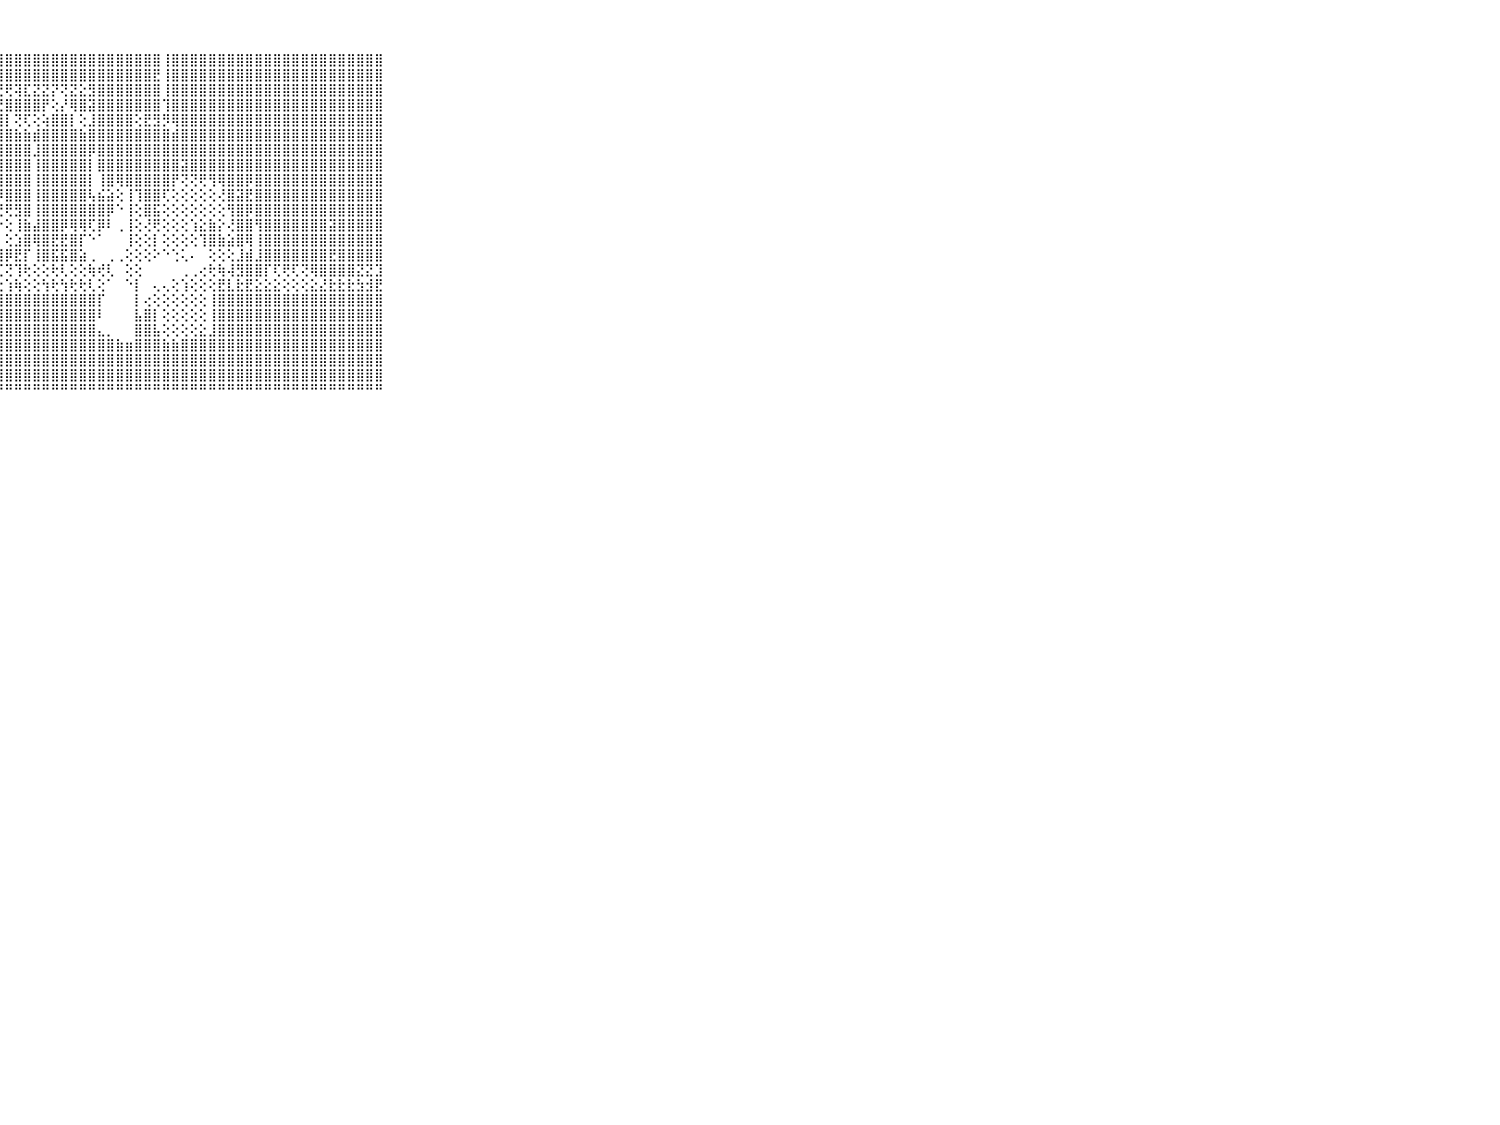

⠀⠀⠀⠀⠀⠀⠀⠀⠀⠀⠀⢱⣿⣿⣿⣿⣿⣿⣿⣿⣿⣿⣿⣿⣿⣿⣿⣿⣿⣿⣿⣿⣿⣿⣿⣿⣿⣿⣿⣿⣿⣿⣿⣿⣿⢸⣿⣿⣿⣿⣿⣿⣿⣿⣿⣿⣿⣿⣿⣿⣿⣿⣿⣿⣿⣿⣿⣿⣿⠀⠀⠀⠀⠀⠀⠀⠀⠀⠀⠀⠀
⠀⠀⠀⠀⠀⠀⠀⠀⠀⠀⠀⢸⣿⣿⣿⣿⣿⣿⣿⣿⣿⣿⣿⣿⣿⣿⣿⣿⣿⣿⣿⣿⣿⣿⣿⣿⣿⣿⣿⣿⣿⣿⣿⣿⣟⢸⣿⣿⣿⣿⣿⣿⣿⣿⣿⣿⣿⣿⣿⣿⣿⣿⣿⣿⣿⣿⣿⣿⣿⠀⠀⠀⠀⠀⠀⠀⠀⠀⠀⠀⠀
⠀⠀⠀⠀⠀⠀⠀⠀⠀⠀⠀⢸⣿⣿⣿⣿⣿⢿⢟⢟⢟⢟⢟⢻⣿⡟⢟⢟⢟⢽⣏⣝⣝⡝⢝⣝⣕⣻⣿⣿⣿⣿⣿⣿⣿⢸⣿⣿⣿⣿⣿⣿⣿⣿⣿⣿⣿⣿⣿⣿⣿⣿⣿⣿⣿⣿⣿⣿⣿⠀⠀⠀⠀⠀⠀⠀⠀⠀⠀⠀⠀
⠀⠀⠀⠀⠀⠀⠀⠀⠀⠀⠀⢸⣿⣿⣿⣿⣿⢱⣷⢷⢕⢾⣿⣟⣿⣿⢏⢝⣿⣿⣿⣿⡟⢕⡜⢿⣿⣽⣿⣿⣿⣿⣿⣿⣿⢹⣿⣿⣿⣿⣿⣿⣿⣿⣿⣿⣿⣿⣿⣿⣿⣿⣿⣿⣿⣿⣿⣿⣿⠀⠀⠀⠀⠀⠀⠀⠀⠀⠀⠀⠀
⠀⠀⠀⠀⠀⠀⠀⠀⠀⠀⠀⢸⣿⣿⣿⣿⣿⢟⢏⣱⣾⣧⢝⢟⢝⢱⣾⣿⡇⢝⢏⢕⢵⣿⣿⡇⢕⣸⣿⣿⣿⣿⢕⣟⣻⡻⢿⣿⣿⣿⣿⣿⣿⣿⣿⣿⣿⣿⣿⣿⣿⣿⣿⣿⣿⣿⣿⣿⣿⠀⠀⠀⠀⠀⠀⠀⠀⠀⠀⠀⠀
⠀⠀⠀⠀⠀⠀⠀⠀⠀⠀⠀⣽⣿⣿⣿⣿⣿⢕⣵⣿⣿⣿⣷⣵⢱⣿⣿⣿⣿⣷⣷⣾⣿⣿⣿⣿⣷⣿⣿⣿⣿⣿⣿⣿⣿⣿⣾⣿⣿⣿⣿⣿⣿⣿⣿⣿⣿⣿⣿⣿⣿⣿⣿⣿⣿⣿⣿⣿⣿⠀⠀⠀⠀⠀⠀⠀⠀⠀⠀⠀⠀
⠀⠀⠀⠀⠀⠀⠀⠀⠀⠀⠀⢿⣿⣿⣿⣿⣿⣟⣾⣿⣿⣿⣿⣷⢸⣿⣿⣿⣿⣿⣿⣸⣿⣿⣿⣿⣿⡿⣿⣿⣿⣿⣿⣿⣿⣿⣿⣿⣿⣿⣿⣿⣿⣿⣿⣿⣿⣿⣿⣿⣿⣿⣿⣿⣿⣿⣿⣿⣿⠀⠀⠀⠀⠀⠀⠀⠀⠀⠀⠀⠀
⠀⠀⠀⠀⠀⠀⠀⠀⠀⠀⠀⢸⣿⣿⣿⣿⣿⣽⣿⣿⣿⣿⣿⣿⢸⣿⣿⣿⣿⣿⣿⢸⣿⣿⣿⣿⣿⡇⣿⣿⣿⣿⣿⣿⣿⣿⣿⣽⣿⣿⣿⣿⣿⣿⣿⣿⣿⣿⣿⣿⣿⣿⣿⣿⣿⣿⣿⣿⣿⠀⠀⠀⠀⠀⠀⠀⠀⠀⠀⠀⠀
⠀⠀⠀⠀⠀⠀⠀⠀⠀⠀⠀⢱⣿⣿⣿⣿⣿⣿⣿⣿⣿⢿⣿⣿⢸⣿⣿⣿⣿⣿⣿⢸⣿⣿⣿⣿⣿⡇⢸⣿⢿⣿⣿⣿⣿⣿⡟⢝⢝⢟⢻⢿⣿⣿⡿⣿⣿⣿⣿⣿⣿⣿⣿⣿⣿⣿⣿⣿⣿⠀⠀⠀⠀⠀⠀⠀⠀⠀⠀⠀⠀
⠀⠀⠀⠀⠀⠀⠀⠀⠀⠀⠀⢸⣿⣿⣿⣿⣿⡍⠙⠟⠟⣾⣿⣿⢸⣿⣿⡿⣿⣿⣿⢸⣿⣿⣿⣿⣿⢧⣮⣵⢕⢸⢹⣿⣿⢏⢕⢕⢕⢕⢕⢜⣿⣽⣟⣿⣿⣿⣿⣿⣿⣿⣿⣿⣿⣿⣿⣿⣿⠀⠀⠀⠀⠀⠀⠀⠀⠀⠀⠀⠀
⠀⠀⠀⠀⠀⠀⠀⠀⠀⠀⠀⢱⣿⣿⣿⣿⣿⠕⠀⠀⠁⠻⢿⣿⢸⣿⣿⣟⢟⣻⣿⢸⣿⣿⣿⣿⣿⣿⣿⡿⠑⢸⢕⣿⣯⢕⢕⢕⢕⢕⢕⢕⢻⣿⡿⣿⣿⣿⣿⣿⣿⣿⣿⣿⣿⣿⣿⣿⣿⠀⠀⠀⠀⠀⠀⠀⠀⠀⠀⠀⠀
⠀⠀⠀⠀⠀⠀⠀⠀⠀⠀⠀⢸⣿⣿⣿⣿⡇⠀⠀⠀⢁⣱⣵⣿⣾⢜⢿⡗⢕⢸⣷⣼⣿⣿⡿⢿⢿⢏⡿⠇⢀⢸⢕⢜⢟⢕⢕⢕⢱⣕⣷⡕⢜⣿⣿⢻⣿⣿⣿⣿⣿⣿⣿⣽⣿⣿⣿⣿⣿⠀⠀⠀⠀⠀⠀⠀⠀⠀⠀⠀⠀
⠀⠀⠀⠀⠀⠀⠀⠀⠀⠀⠀⢱⣿⡷⣿⣿⣵⣤⣶⡾⠿⠿⠟⢻⣿⡕⢹⡇⢕⣱⣿⢿⣿⣟⣟⣿⡏⠑⠁⠀⠀⢸⢕⢕⡇⢕⢕⢕⢕⢹⣿⣷⣵⣿⢿⢸⣿⣿⣿⣿⣿⣿⣿⣿⣿⣿⣿⣿⣿⠀⠀⠀⠀⠀⠀⠀⠀⠀⠀⠀⠀
⠀⠀⠀⠀⠀⠀⠀⠀⠀⠀⠀⢸⣻⣿⣿⡿⠟⠛⠁⠀⠀⠀⢐⢜⣿⣷⣾⣿⡿⣟⡏⢸⣿⣯⣯⣿⣵⢀⠀⢀⢀⢕⢕⢕⠕⠑⢑⢅⠄⠀⢕⢕⢕⣸⣾⣸⣿⣿⣿⣿⣿⣿⣿⣟⣿⣿⣿⣿⣿⠀⠀⠀⠀⠀⠀⠀⠀⠀⠀⠀⠀
⠀⠀⠀⠀⠀⠀⠀⠀⠀⠀⠀⢕⢜⢝⢝⢕⠀⠀⠀⠀⢄⢀⠀⠀⡜⢟⢝⢏⢝⢹⢗⢕⢕⢗⢇⢕⢕⢷⢞⢇⠀⢕⢕⠀⠀⠀⠀⢀⢀⢔⢗⢷⢼⣻⣿⣿⡏⢏⢟⢏⢝⢿⣿⣿⣿⣿⣝⣝⣹⠀⠀⠀⠀⠀⠀⠀⠀⠀⠀⠀⠀
⠀⠀⠀⠀⠀⠀⠀⠀⠀⠀⠀⢕⢕⢕⢕⢕⢕⠀⠁⠁⠈⠁⠀⠀⢕⢕⢕⢕⢱⢷⢕⢕⢳⢗⢳⢗⢗⢇⢕⠁⠀⠑⡇⠀⢄⢄⢕⢱⢕⢕⢕⣟⣇⣗⣟⣕⣕⣕⢕⢕⢕⣕⣜⣗⣗⣗⣳⣺⣟⠀⠀⠀⠀⠀⠀⠀⠀⠀⠀⠀⠀
⠀⠀⠀⠀⠀⠀⠀⠀⠀⠀⠀⣷⣷⣷⣷⣿⣷⠀⠀⠀⠀⠀⠀⠀⠕⢻⣿⣿⣿⣿⣿⣿⣿⣿⣿⣿⣿⣿⡏⠀⠀⠀⡇⢔⢕⢕⢕⢕⢕⢕⢸⣿⣿⣿⣿⣿⣿⣿⣿⣿⣿⣿⣿⣿⣿⣿⣿⣿⣿⠀⠀⠀⠀⠀⠀⠀⠀⠀⠀⠀⠀
⠀⠀⠀⠀⠀⠀⠀⠀⠀⠀⠀⣿⣿⣿⣿⣿⣿⡔⠀⠀⠀⠀⠀⠀⠀⣼⣿⣿⣿⣿⣿⣿⣿⣿⣿⣿⣿⣿⠇⠀⠀⠀⣧⣿⡇⢕⢕⢕⢕⢕⢸⣿⣿⣿⣿⣿⣿⣿⣿⣿⣿⣿⣿⣿⣿⣿⣿⣿⣿⠀⠀⠀⠀⠀⠀⠀⠀⠀⠀⠀⠀
⠀⠀⠀⠀⠀⠀⠀⠀⠀⠀⠀⣿⣿⣿⣿⣿⣿⣧⠀⢄⢄⢄⠀⠀⠀⣿⣿⣿⣿⣿⣿⣿⣿⣿⣿⣿⣿⣿⣄⡀⠀⠀⣿⣿⣧⢕⢕⢕⢕⣕⣸⣿⣿⣿⣿⣿⣿⣿⣿⣿⣿⣿⣿⣿⣿⣿⣿⣿⣿⠀⠀⠀⠀⠀⠀⠀⠀⠀⠀⠀⠀
⠀⠀⠀⠀⠀⠀⠀⠀⠀⠀⠀⣿⣿⣿⣿⣿⣿⣿⡕⠑⠕⢸⠀⠀⠀⣿⣿⣿⣿⣿⣿⣿⣿⣿⣿⣿⣿⣿⣿⣿⣷⣶⣿⣿⣿⣷⣷⣿⣿⣿⣿⣿⣿⣿⣿⣿⣿⣿⣿⣿⣿⣿⣿⣿⣿⣿⣿⣿⣿⠀⠀⠀⠀⠀⠀⠀⠀⠀⠀⠀⠀
⠀⠀⠀⠀⠀⠀⠀⠀⠀⠀⠀⣿⣿⣿⣿⣿⣿⣿⡇⠀⠀⢸⢔⠀⢕⣿⣿⣿⣿⣿⣿⣿⣿⣿⣿⣿⣿⣿⣿⣿⣿⣿⣿⣿⣿⣿⣿⣿⣿⣿⣿⣿⣿⣿⣿⣿⣿⣿⣿⣿⣿⣿⣿⣿⣿⣿⣿⣿⣿⠀⠀⠀⠀⠀⠀⠀⠀⠀⠀⠀⠀
⠀⠀⠀⠀⠀⠀⠀⠀⠀⠀⠀⣿⣿⣿⣿⣿⣿⢏⠁⠀⢕⣾⡇⠀⢸⣿⣿⣿⣿⣿⣿⣿⣿⣿⣿⣿⣿⣿⣿⣿⣿⣿⣿⣿⣿⣿⣿⣿⣿⣿⣿⣿⣿⣿⣿⣿⣿⣿⣿⣿⣿⣿⣿⣿⣿⣿⣿⣿⣿⠀⠀⠀⠀⠀⠀⠀⠀⠀⠀⠀⠀
⠀⠀⠀⠀⠀⠀⠀⠀⠀⠀⠀⠛⠛⠛⠛⠛⠛⠀⠀⠐⠛⠛⠃⠀⠘⠛⠛⠛⠛⠛⠛⠛⠛⠛⠛⠛⠛⠛⠛⠛⠛⠛⠛⠛⠛⠛⠛⠛⠛⠛⠛⠛⠛⠛⠛⠛⠛⠛⠛⠛⠛⠛⠛⠛⠛⠛⠛⠛⠛⠀⠀⠀⠀⠀⠀⠀⠀⠀⠀⠀⠀